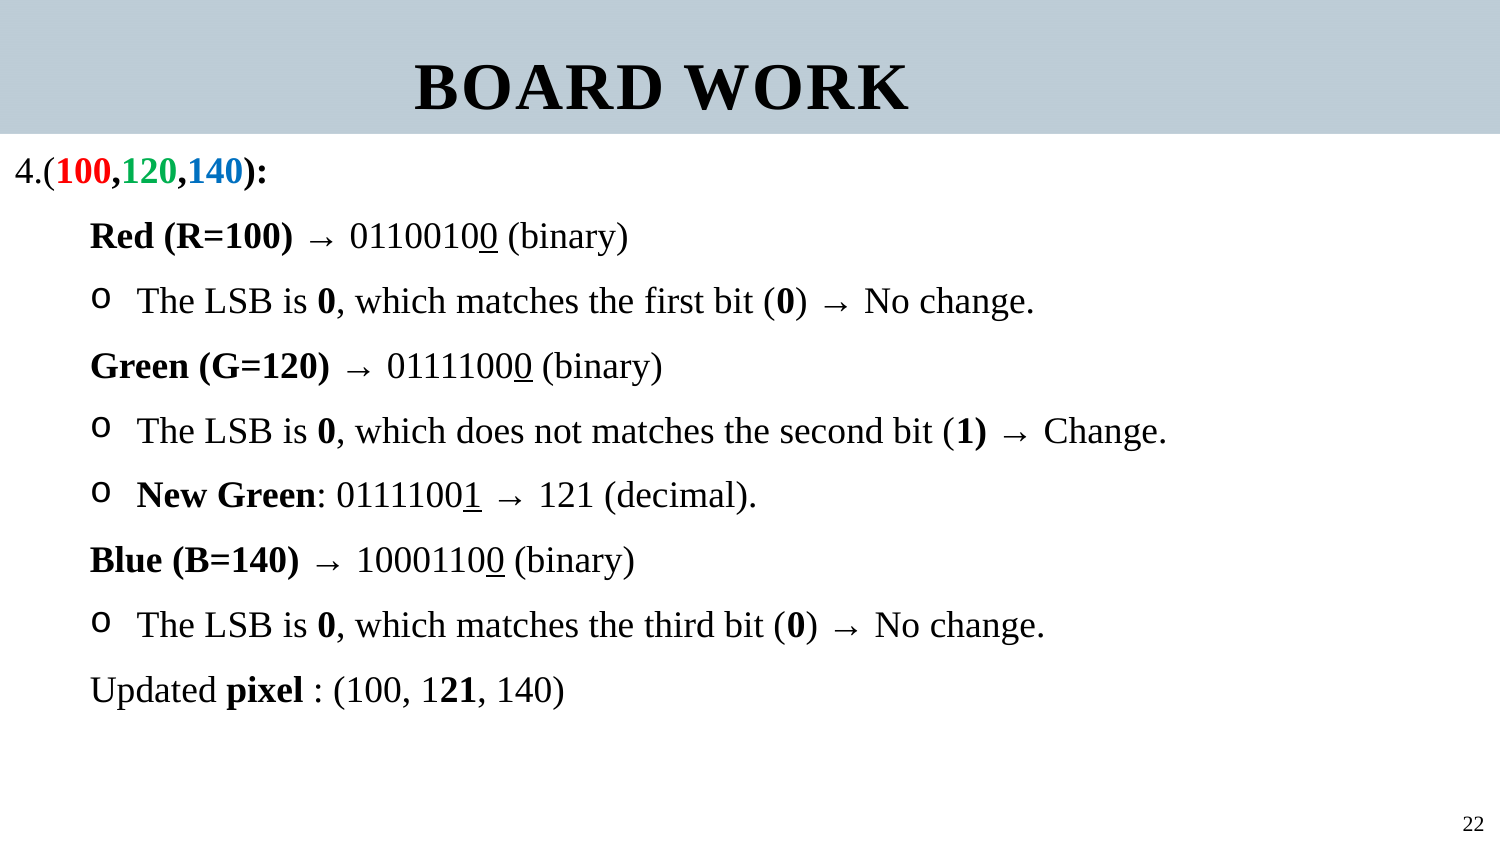

BOARD WORK
4.(100,120,140):
Red (R=100) → 01100100 (binary)
The LSB is 0, which matches the first bit (0) → No change.
Green (G=120) → 01111000 (binary)
The LSB is 0, which does not matches the second bit (1) → Change.
New Green: 01111001 → 121 (decimal).
Blue (B=140) → 10001100 (binary)
The LSB is 0, which matches the third bit (0) → No change.
Updated pixel : (100, 121, 140)

22